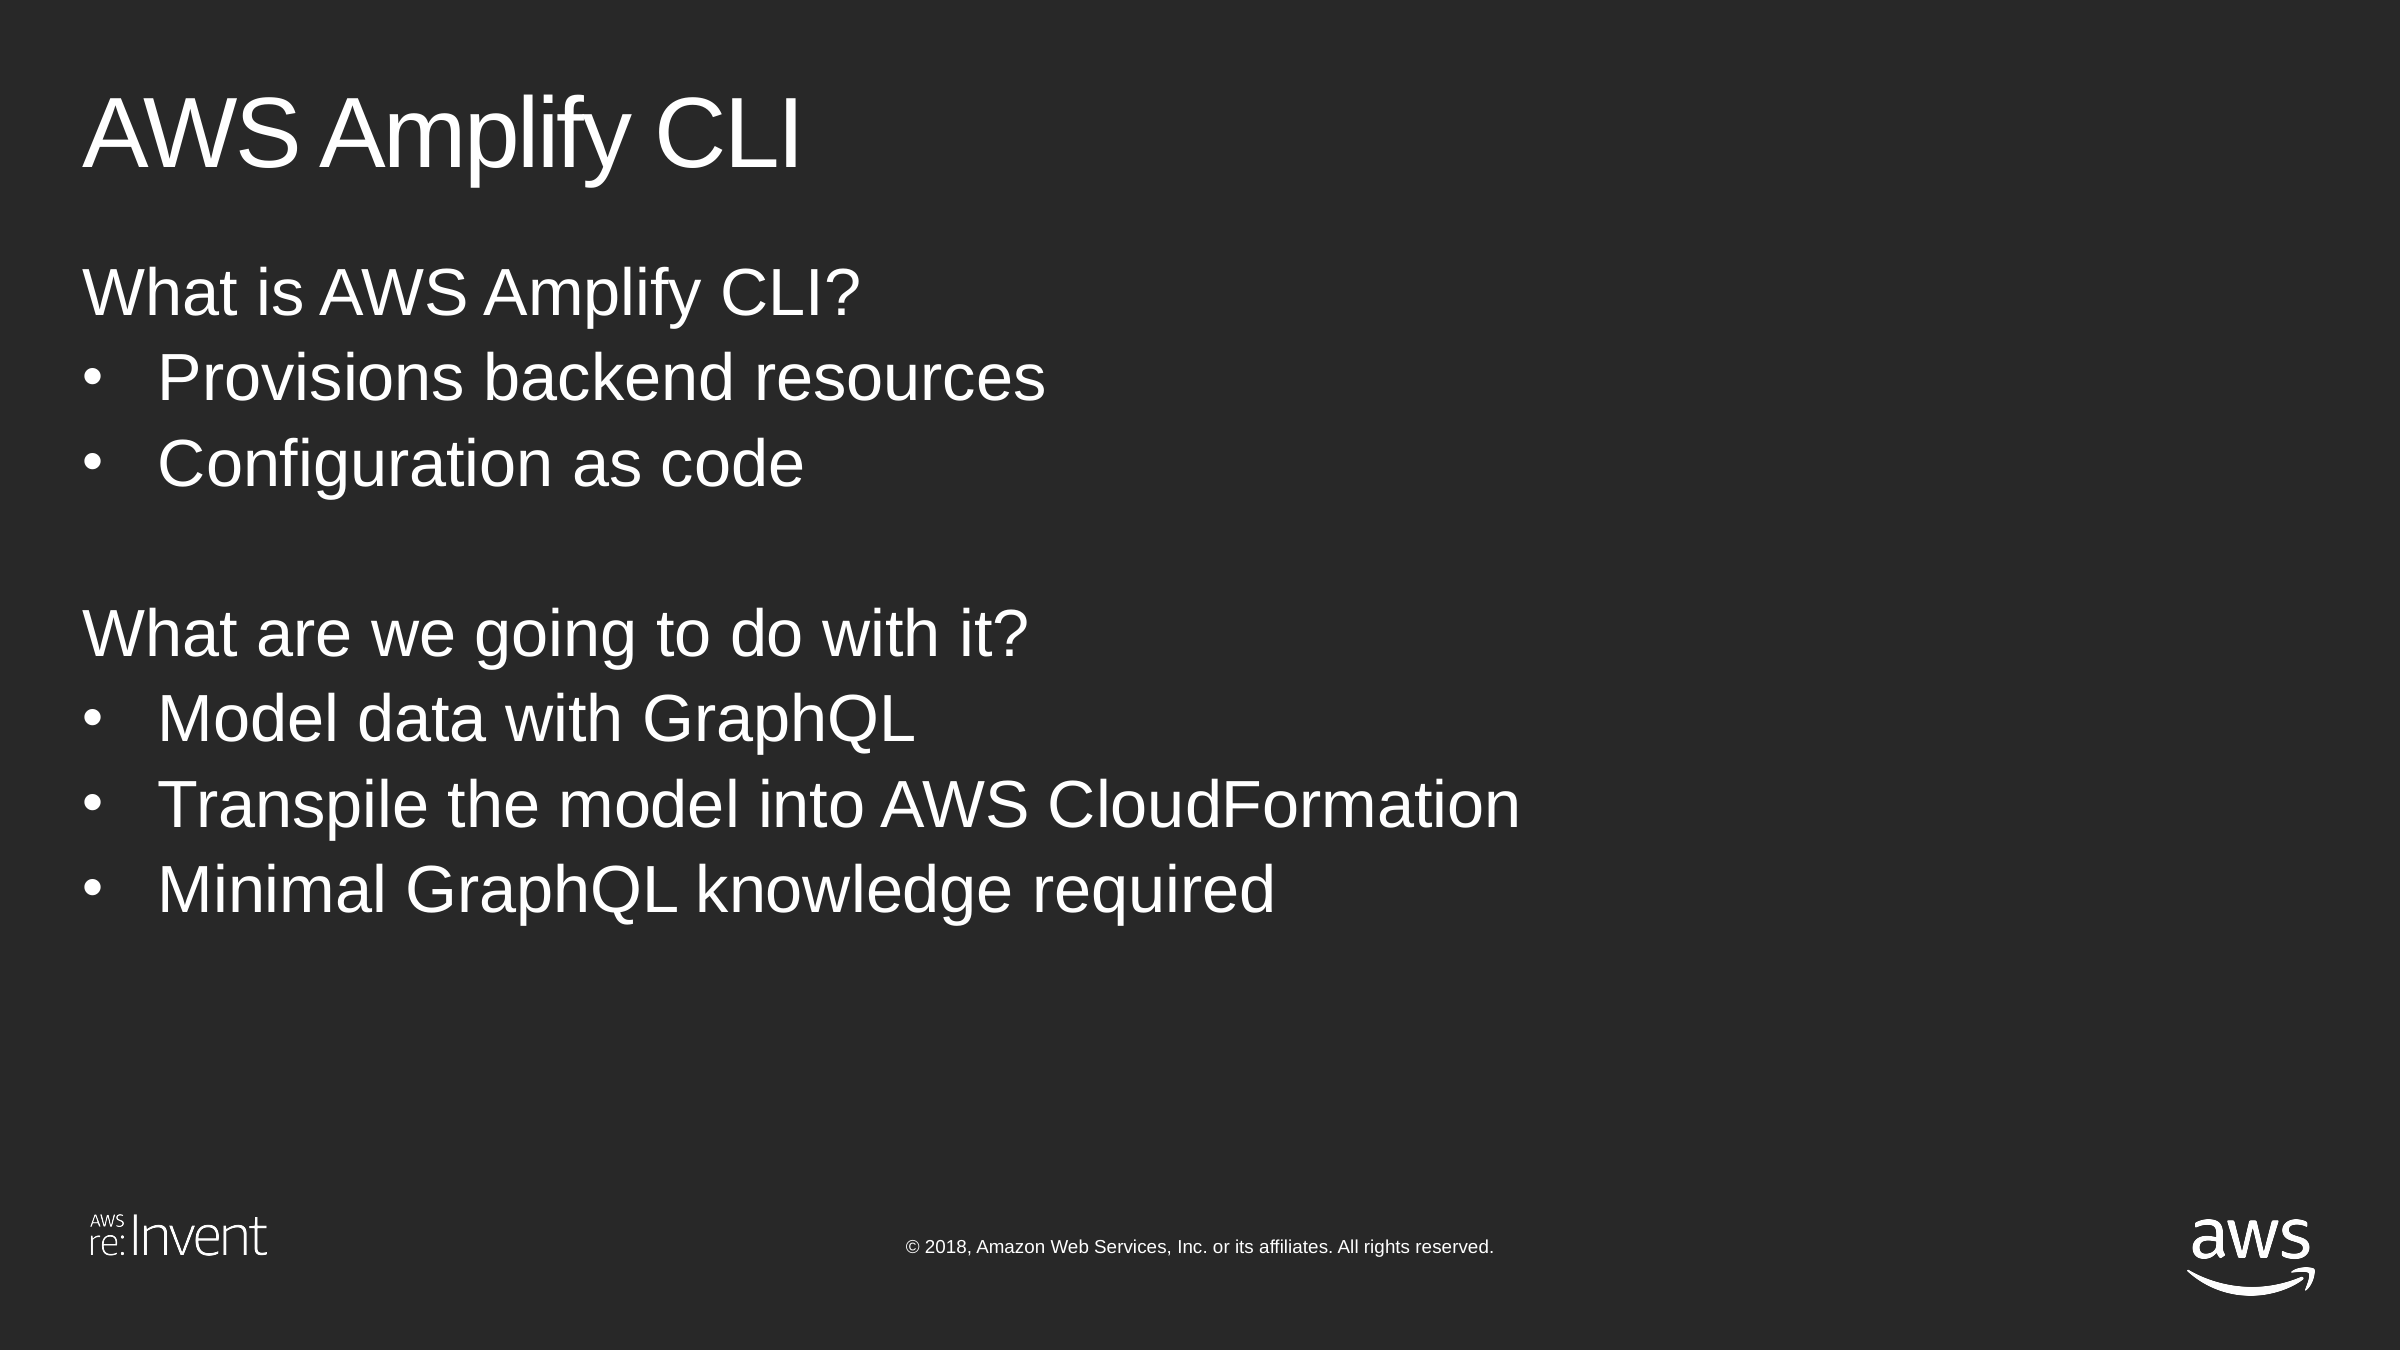

# AWS Amplify CLI
What is AWS Amplify CLI?
Provisions backend resources
Configuration as code

What are we going to do with it?
Model data with GraphQL
Transpile the model into AWS CloudFormation
Minimal GraphQL knowledge required